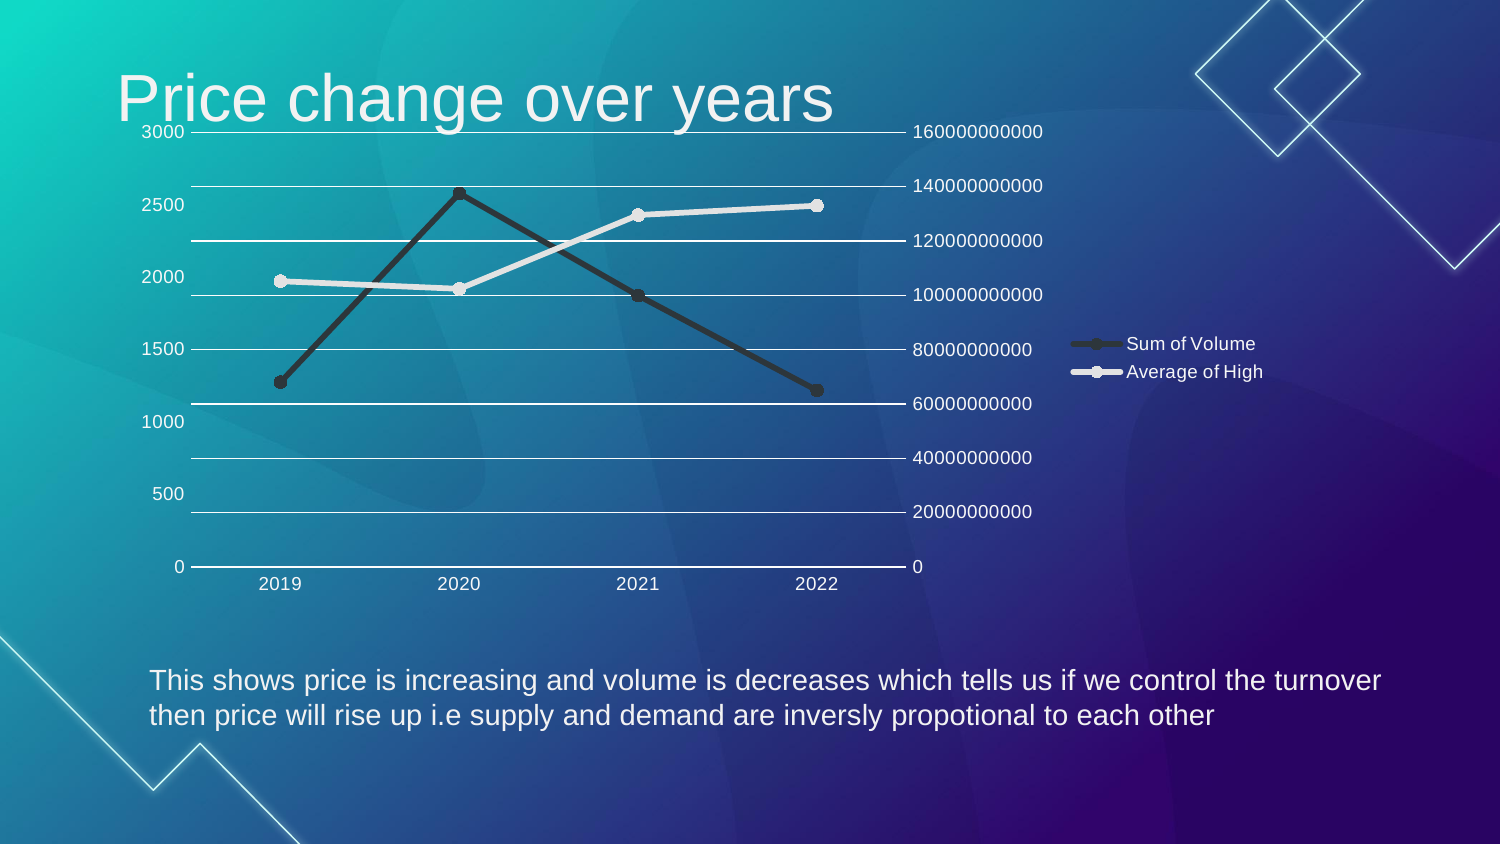

# Price change over years

### Chart

| Category | Sum of Volume | Average of High |
|---|---|---|
| 2019 | 68015758298.0 | 1972.6462414965722 |
| 2020 | 137554752550.0 | 1919.9211433531375 |
| 2021 | 99924531531.0 | 2429.6941868279123 |
| 2022 | 64997419445.0 | 2493.78382745721 |
This shows price is increasing and volume is decreases which tells us if we control the turnover then price will rise up i.e supply and demand are inversly propotional to each other